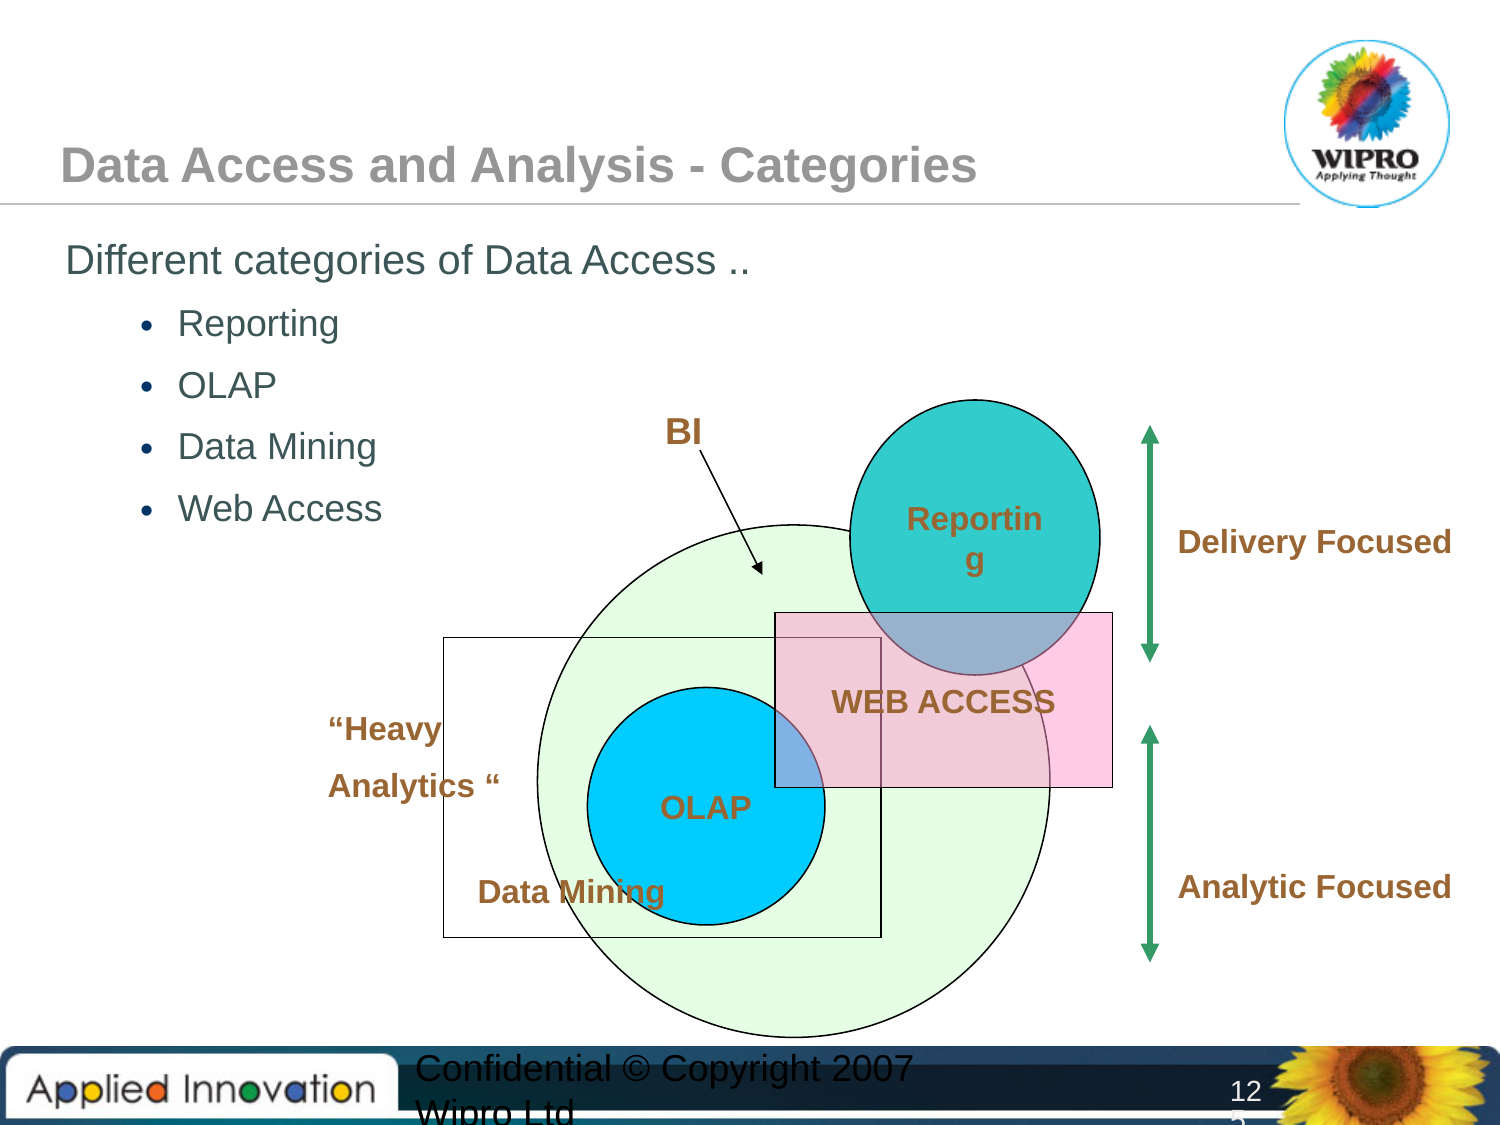

# Data Access and Analysis - Categories
Different categories of Data Access ..
Reporting
OLAP
Data Mining
Web Access
BI
Reporting
Delivery Focused

WEB ACCESS

OLAP
“Heavy
Analytics “

Analytic Focused
Data Mining
Confidential © Copyright 2007 Wipro Ltd